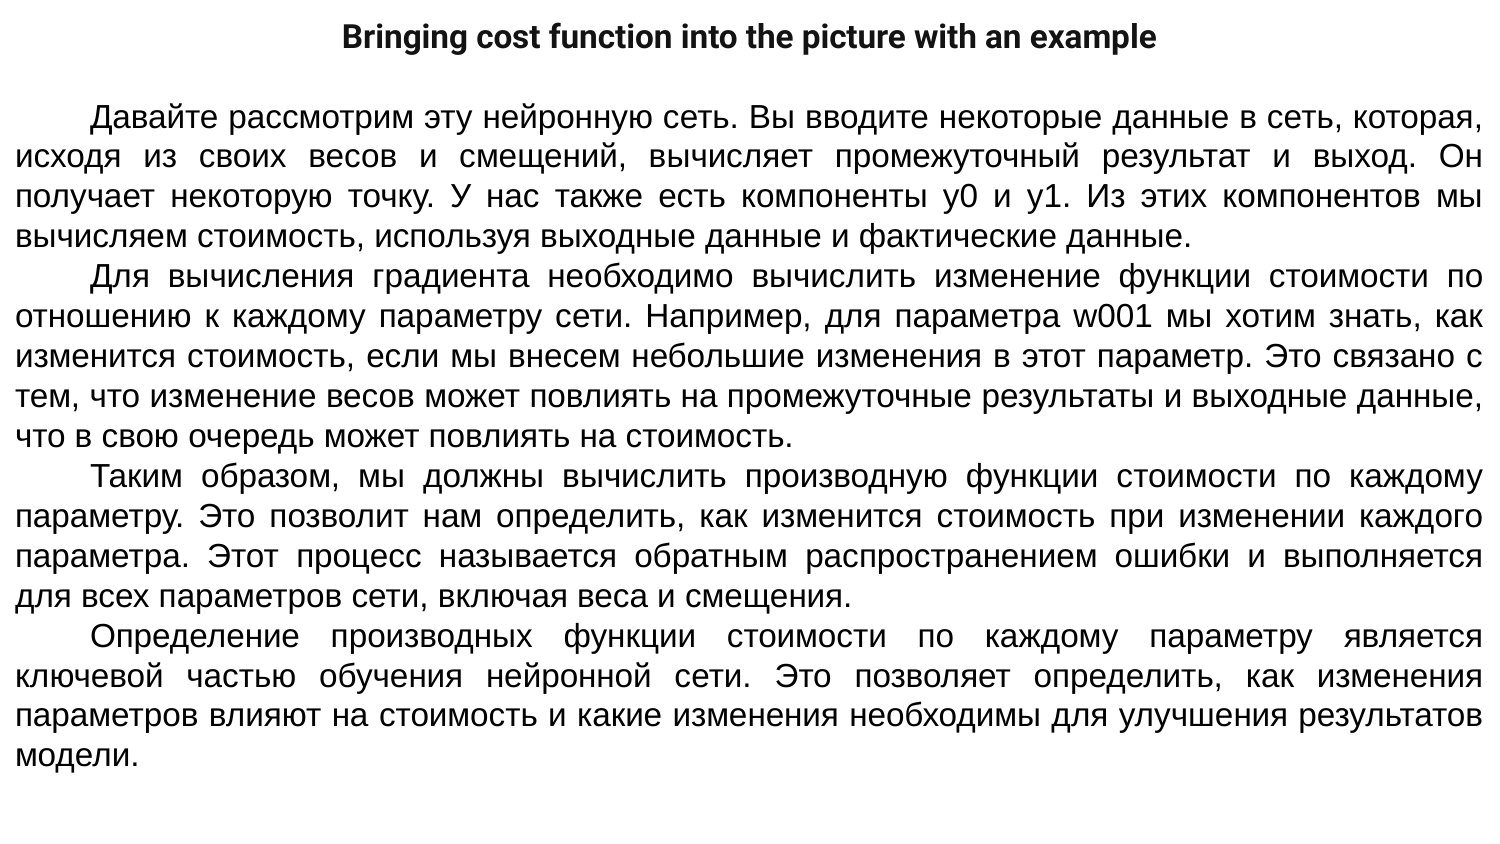

Bringing cost function into the picture with an example

Давайте рассмотрим эту нейронную сеть. Вы вводите некоторые данные в сеть, которая, исходя из своих весов и смещений, вычисляет промежуточный результат и выход. Он получает некоторую точку. У нас также есть компоненты y0 и y1. Из этих компонентов мы вычисляем стоимость, используя выходные данные и фактические данные.
Для вычисления градиента необходимо вычислить изменение функции стоимости по отношению к каждому параметру сети. Например, для параметра w001 мы хотим знать, как изменится стоимость, если мы внесем небольшие изменения в этот параметр. Это связано с тем, что изменение весов может повлиять на промежуточные результаты и выходные данные, что в свою очередь может повлиять на стоимость.
Таким образом, мы должны вычислить производную функции стоимости по каждому параметру. Это позволит нам определить, как изменится стоимость при изменении каждого параметра. Этот процесс называется обратным распространением ошибки и выполняется для всех параметров сети, включая веса и смещения.
Определение производных функции стоимости по каждому параметру является ключевой частью обучения нейронной сети. Это позволяет определить, как изменения параметров влияют на стоимость и какие изменения необходимы для улучшения результатов модели.